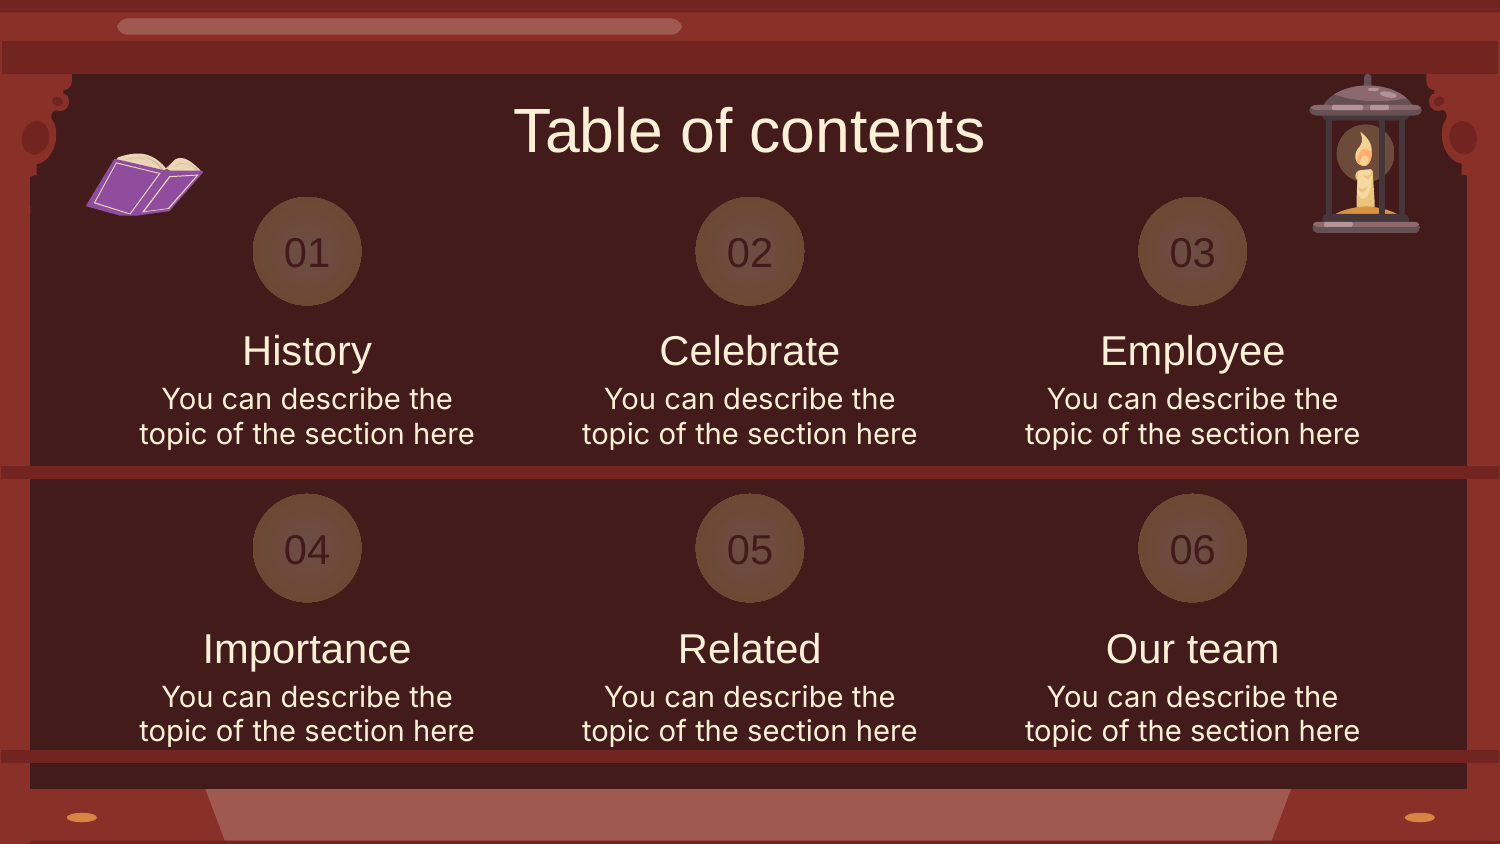

Table of contents

01
02
03
# History
Celebrate
Employee
You can describe the topic of the section here
You can describe the topic of the section here
You can describe the topic of the section here

04
05
06
Importance
Related
Our team
You can describe the topic of the section here
You can describe the topic of the section here
You can describe the topic of the section here